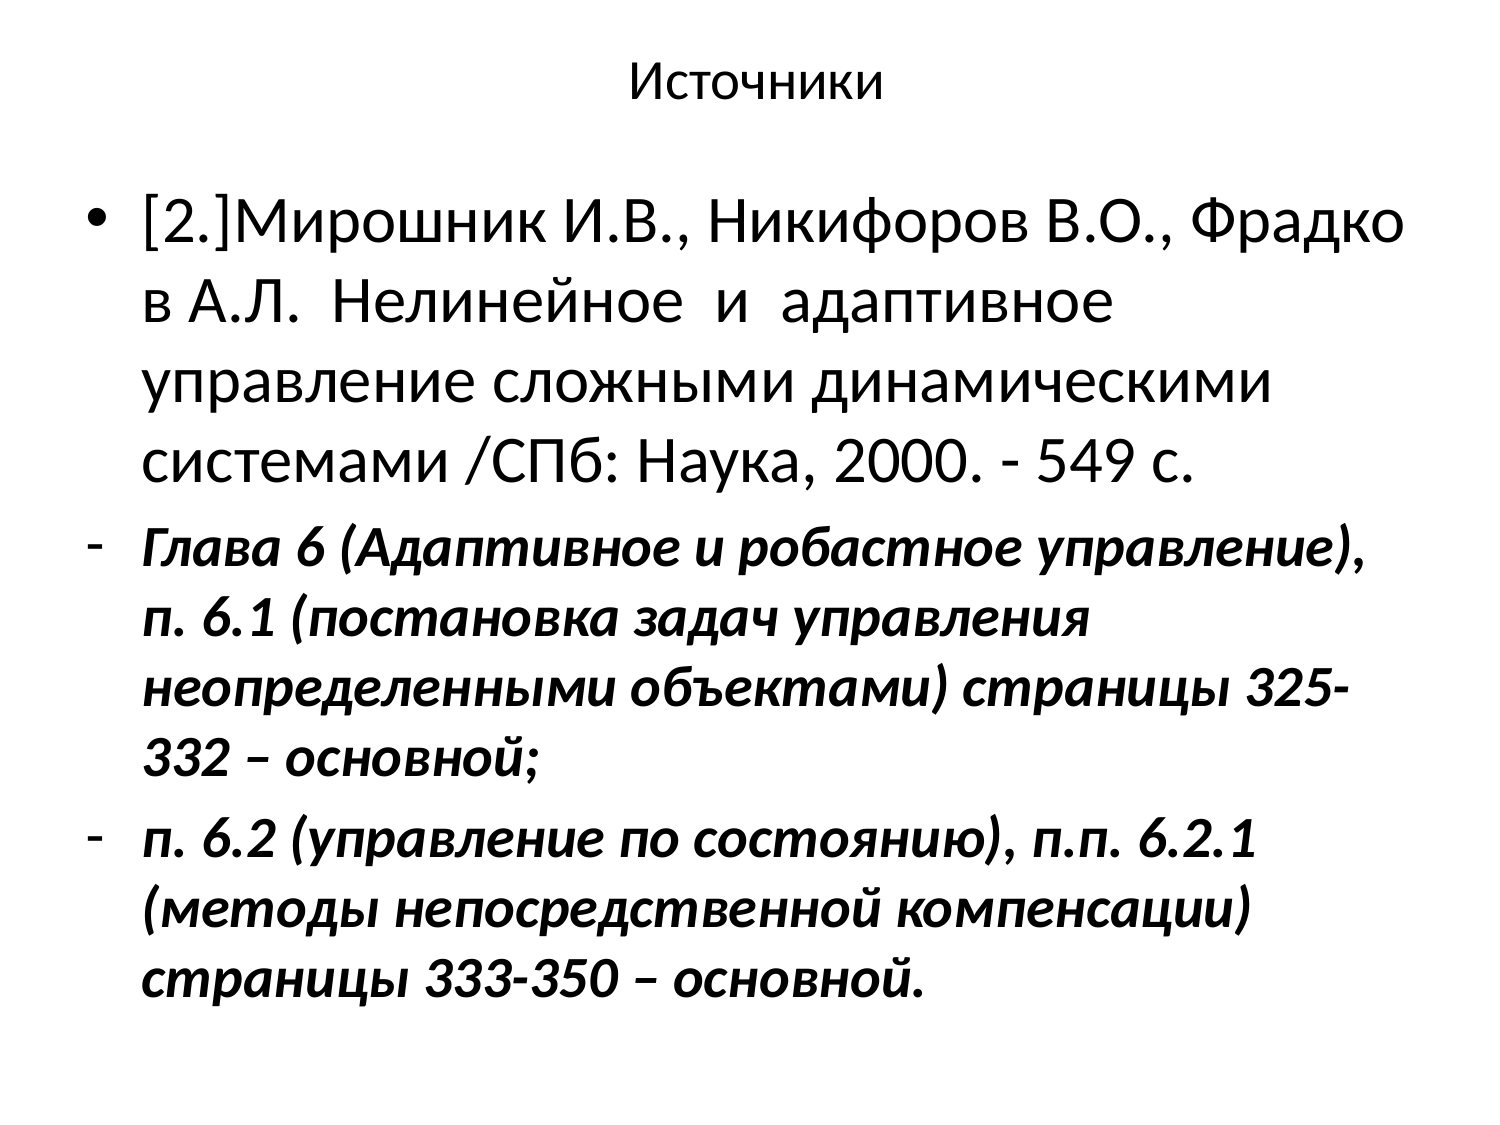

# Источники

[2.]Мирошник И.В., Никифоров В.О., Фрадков А.Л.  Нелинейное  и  адаптивное  управление сложными динамическими системами /СПб: Наука, 2000. - 549 с.
Глава 6 (Адаптивное и робастное управление), п. 6.1 (постановка задач управления неопределенными объектами) страницы 325-332 – основной;
п. 6.2 (управление по состоянию), п.п. 6.2.1 (методы непосредственной компенсации) страницы 333-350 – основной.